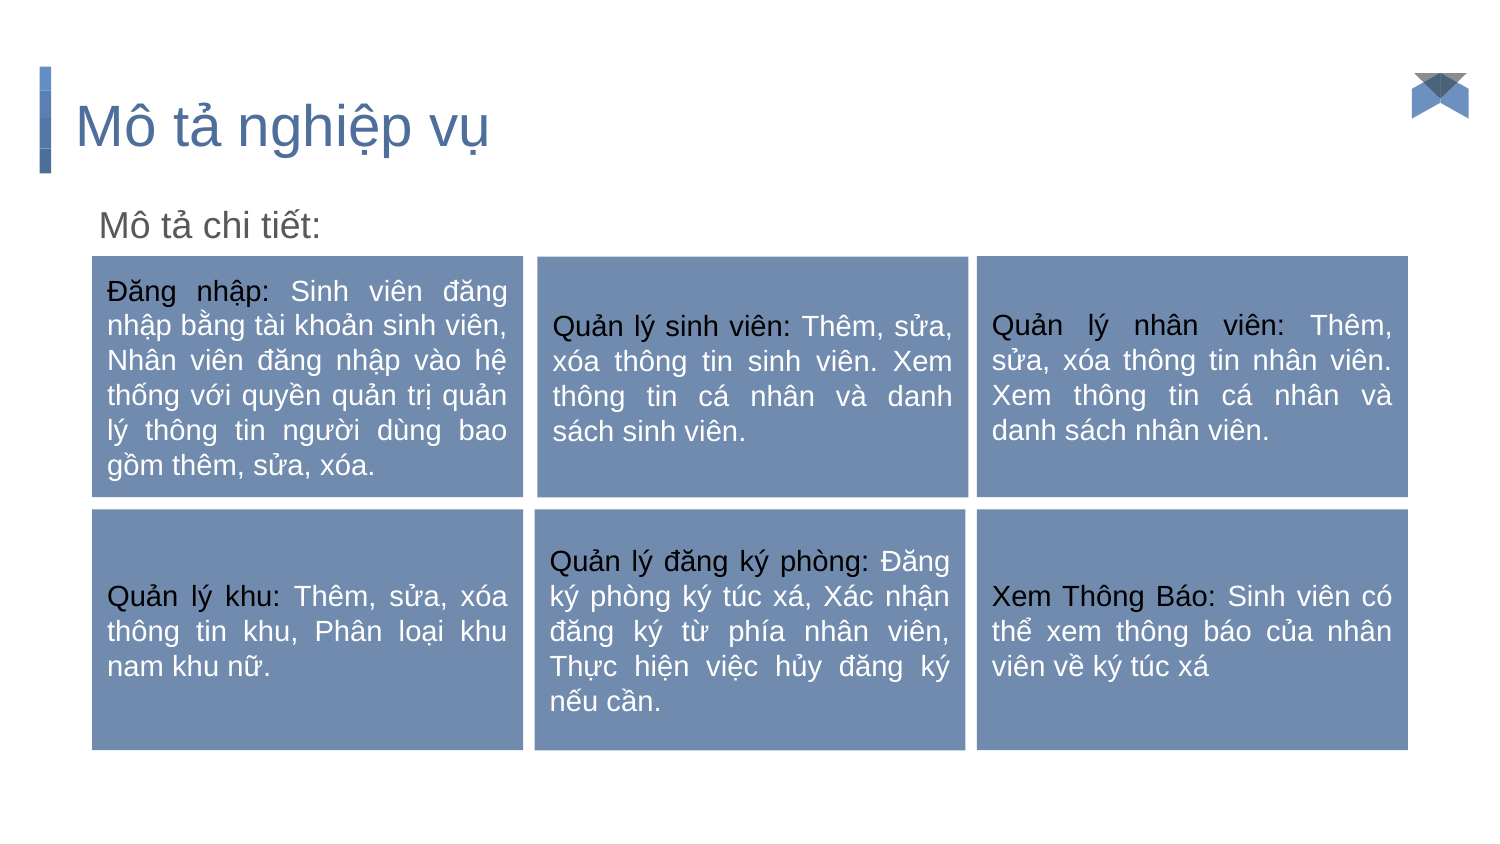

# Mô tả nghiệp vụ
Mô tả chi tiết:
Đăng nhập: Sinh viên đăng nhập bằng tài khoản sinh viên, Nhân viên đăng nhập vào hệ thống với quyền quản trị quản lý thông tin người dùng bao gồm thêm, sửa, xóa.
Quản lý nhân viên: Thêm, sửa, xóa thông tin nhân viên. Xem thông tin cá nhân và danh sách nhân viên.
Quản lý sinh viên: Thêm, sửa, xóa thông tin sinh viên. Xem thông tin cá nhân và danh sách sinh viên.
Quản lý khu: Thêm, sửa, xóa thông tin khu, Phân loại khu nam khu nữ.
Xem Thông Báo: Sinh viên có thể xem thông báo của nhân viên về ký túc xá
Quản lý đăng ký phòng: Đăng ký phòng ký túc xá, Xác nhận đăng ký từ phía nhân viên, Thực hiện việc hủy đăng ký nếu cần.